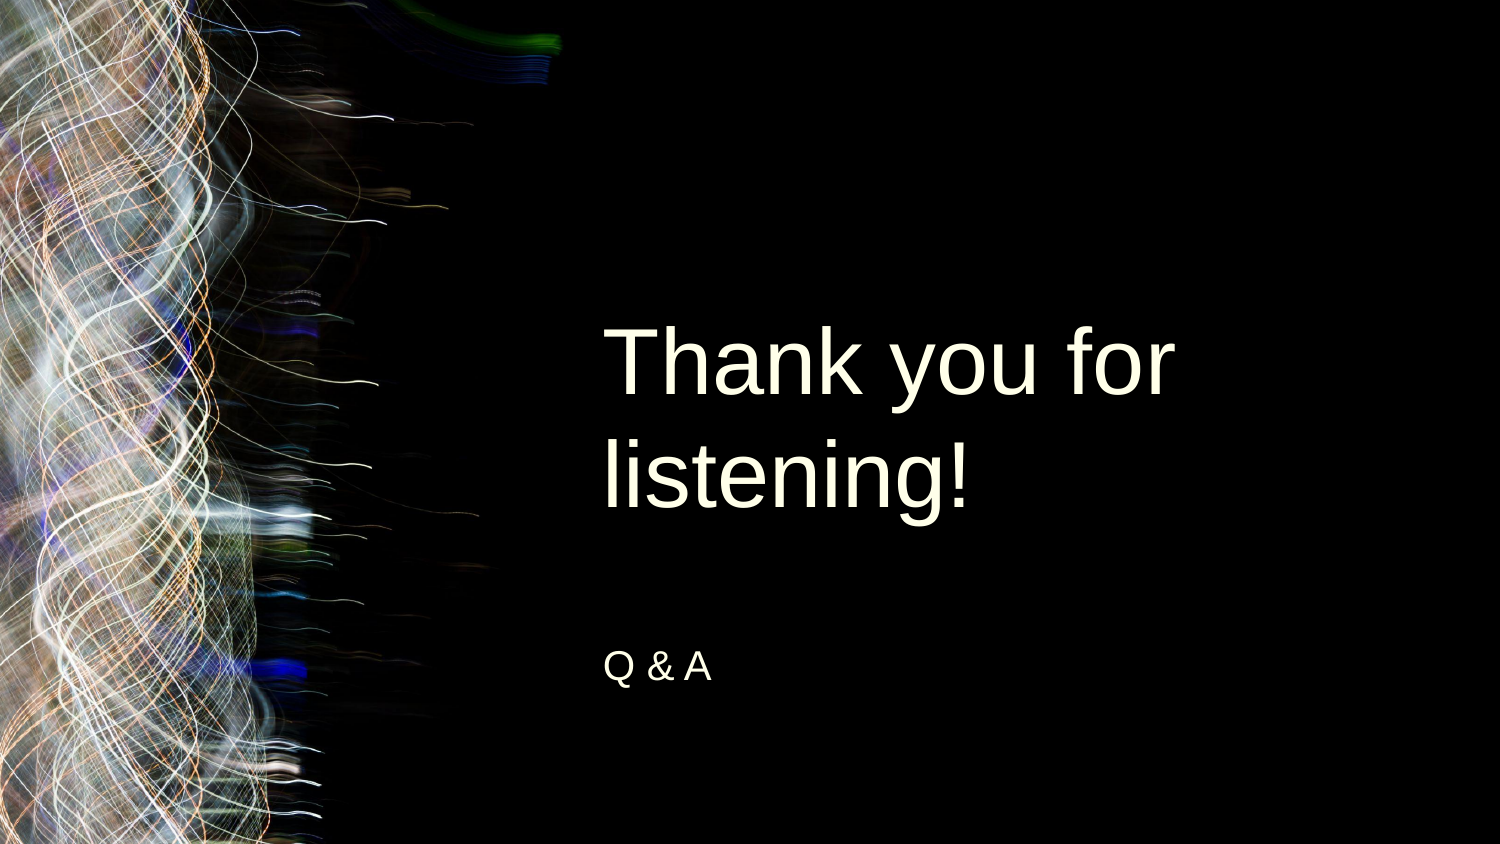

# Thank you for listening! Q & A